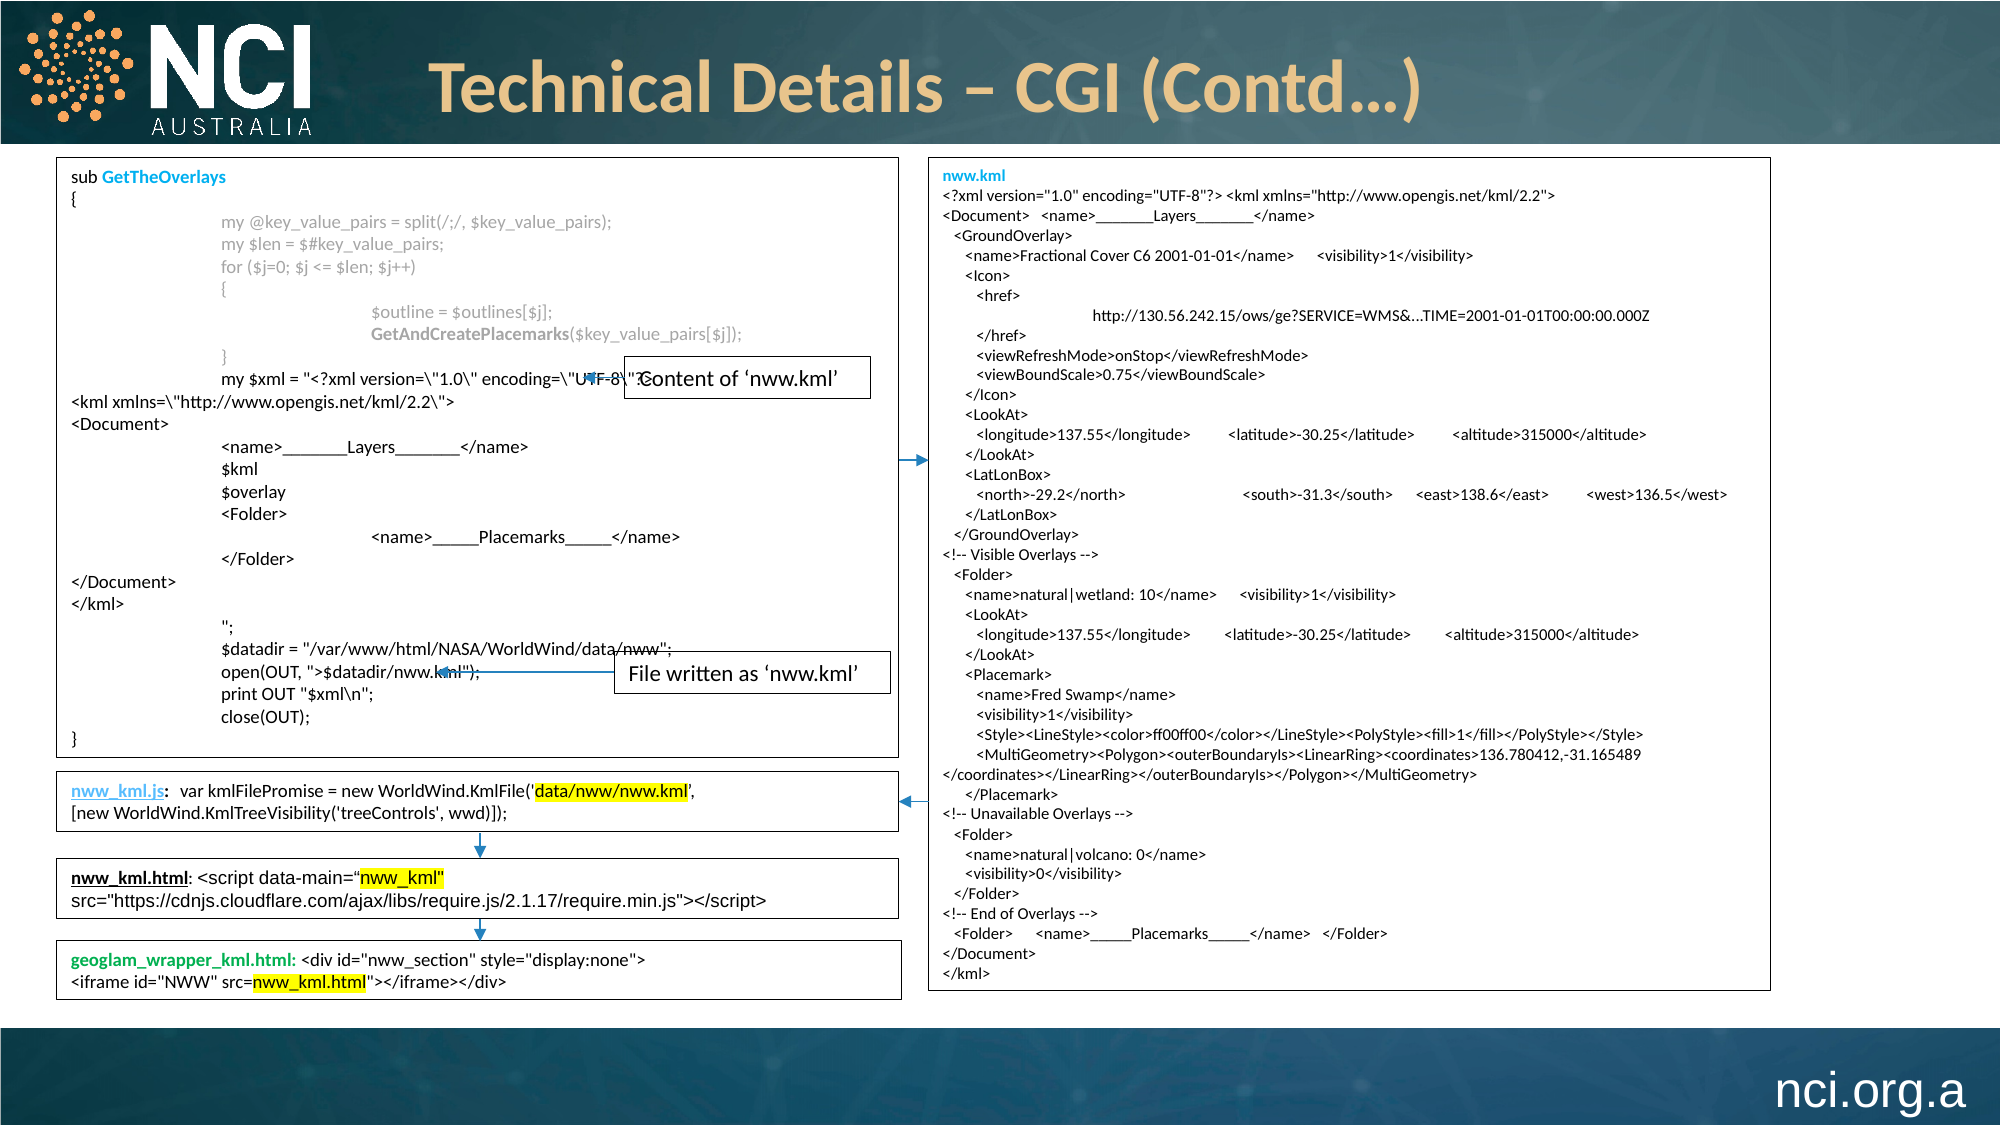

Technical Details – CGI (Contd…)
sub GetTheOverlays
{
	my @key_value_pairs = split(/;/, $key_value_pairs);
	my $len = $#key_value_pairs;
	for ($j=0; $j <= $len; $j++)
	{
		$outline = $outlines[$j];
		GetAndCreatePlacemarks($key_value_pairs[$j]);
	}
	my $xml = "<?xml version=\"1.0\" encoding=\"UTF-8\"?>
<kml xmlns=\"http://www.opengis.net/kml/2.2\">
<Document>
	<name>_______Layers_______</name>
	$kml
	$overlay
	<Folder>
		<name>_____Placemarks_____</name>
	</Folder>
</Document>
</kml>
	";
	$datadir = "/var/www/html/NASA/WorldWind/data/nww";
	open(OUT, ">$datadir/nww.kml");
	print OUT "$xml\n";
	close(OUT);
}
nww.kml
<?xml version="1.0" encoding="UTF-8"?> <kml xmlns="http://www.opengis.net/kml/2.2">
<Document>   <name>_______Layers_______</name>
   <GroundOverlay>
      <name>Fractional Cover C6 2001-01-01</name>      <visibility>1</visibility>
      <Icon>
         <href>
	http://130.56.242.15/ows/ge?SERVICE=WMS&...TIME=2001-01-01T00:00:00.000Z
         </href>
         <viewRefreshMode>onStop</viewRefreshMode>
         <viewBoundScale>0.75</viewBoundScale>
      </Icon>
      <LookAt>
         <longitude>137.55</longitude>          <latitude>-30.25</latitude>          <altitude>315000</altitude>
      </LookAt>
      <LatLonBox>
         <north>-29.2</north>	<south>-31.3</south>      <east>138.6</east>          <west>136.5</west>
      </LatLonBox>
   </GroundOverlay>
<!-- Visible Overlays -->
   <Folder>
      <name>natural|wetland: 10</name>      <visibility>1</visibility>
      <LookAt>
         <longitude>137.55</longitude>         <latitude>-30.25</latitude>         <altitude>315000</altitude>
      </LookAt>
      <Placemark>
         <name>Fred Swamp</name>
         <visibility>1</visibility>
         <Style><LineStyle><color>ff00ff00</color></LineStyle><PolyStyle><fill>1</fill></PolyStyle></Style>
         <MultiGeometry><Polygon><outerBoundaryIs><LinearRing><coordinates>136.780412,-31.165489 	</coordinates></LinearRing></outerBoundaryIs></Polygon></MultiGeometry>
      </Placemark>
<!-- Unavailable Overlays -->
   <Folder>
      <name>natural|volcano: 0</name>
      <visibility>0</visibility>
   </Folder>
<!-- End of Overlays -->
   <Folder>      <name>_____Placemarks_____</name>   </Folder>
</Document>
</kml>
Content of ‘nww.kml’
File written as ‘nww.kml’
nww_kml.js:  var kmlFilePromise = new WorldWind.KmlFile('data/nww/nww.kml’,
[new WorldWind.KmlTreeVisibility('treeControls', wwd)]);
nww_kml.html: <script data-main=“nww_kml" src="https://cdnjs.cloudflare.com/ajax/libs/require.js/2.1.17/require.min.js"></script>
geoglam_wrapper_kml.html: <div id="nww_section" style="display:none">
<iframe id="NWW" src=nww_kml.html"></iframe></div>